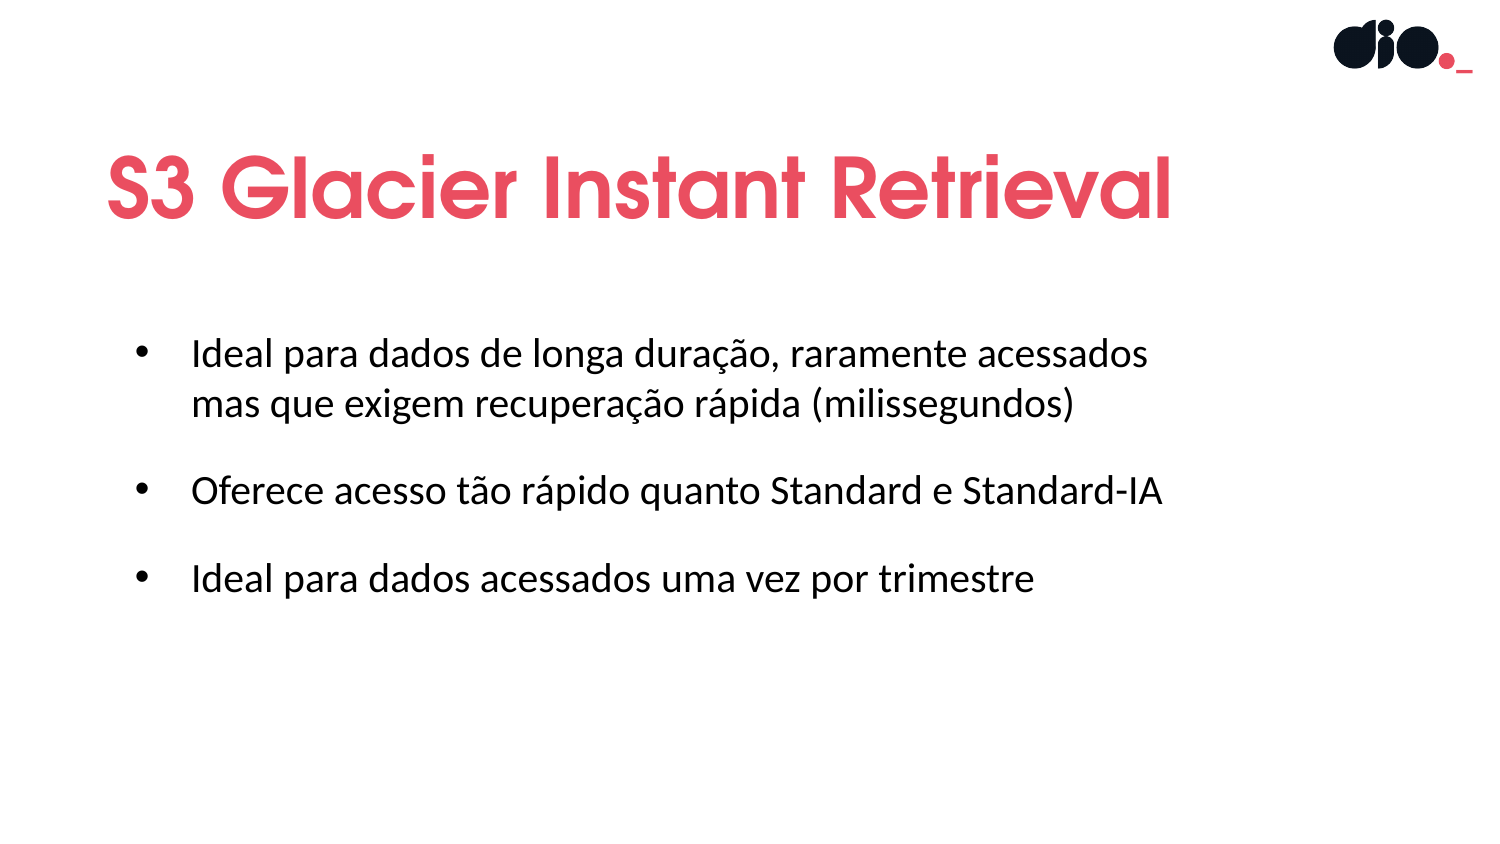

S3 Glacier Instant Retrieval
Ideal para dados de longa duração, raramente acessados mas que exigem recuperação rápida (milissegundos)
Oferece acesso tão rápido quanto Standard e Standard-IA
Ideal para dados acessados uma vez por trimestre